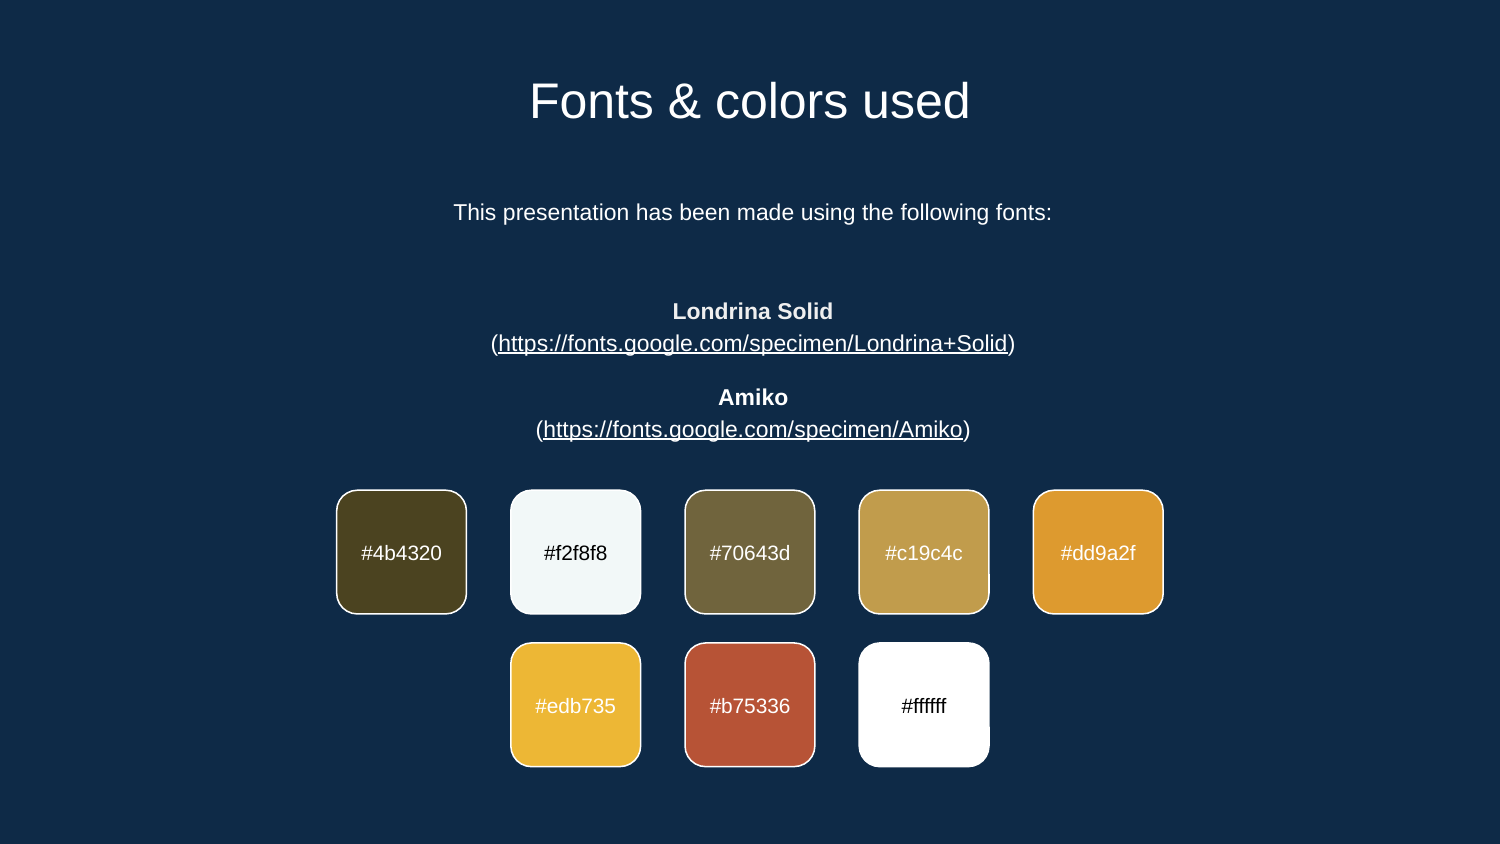

# Fonts & colors used
This presentation has been made using the following fonts:

Londrina Solid
(https://fonts.google.com/specimen/Londrina+Solid)

Amiko
(https://fonts.google.com/specimen/Amiko)

#4b4320
#f2f8f8
#70643d
#c19c4c
#dd9a2f

#edb735
#b75336
#ffffff